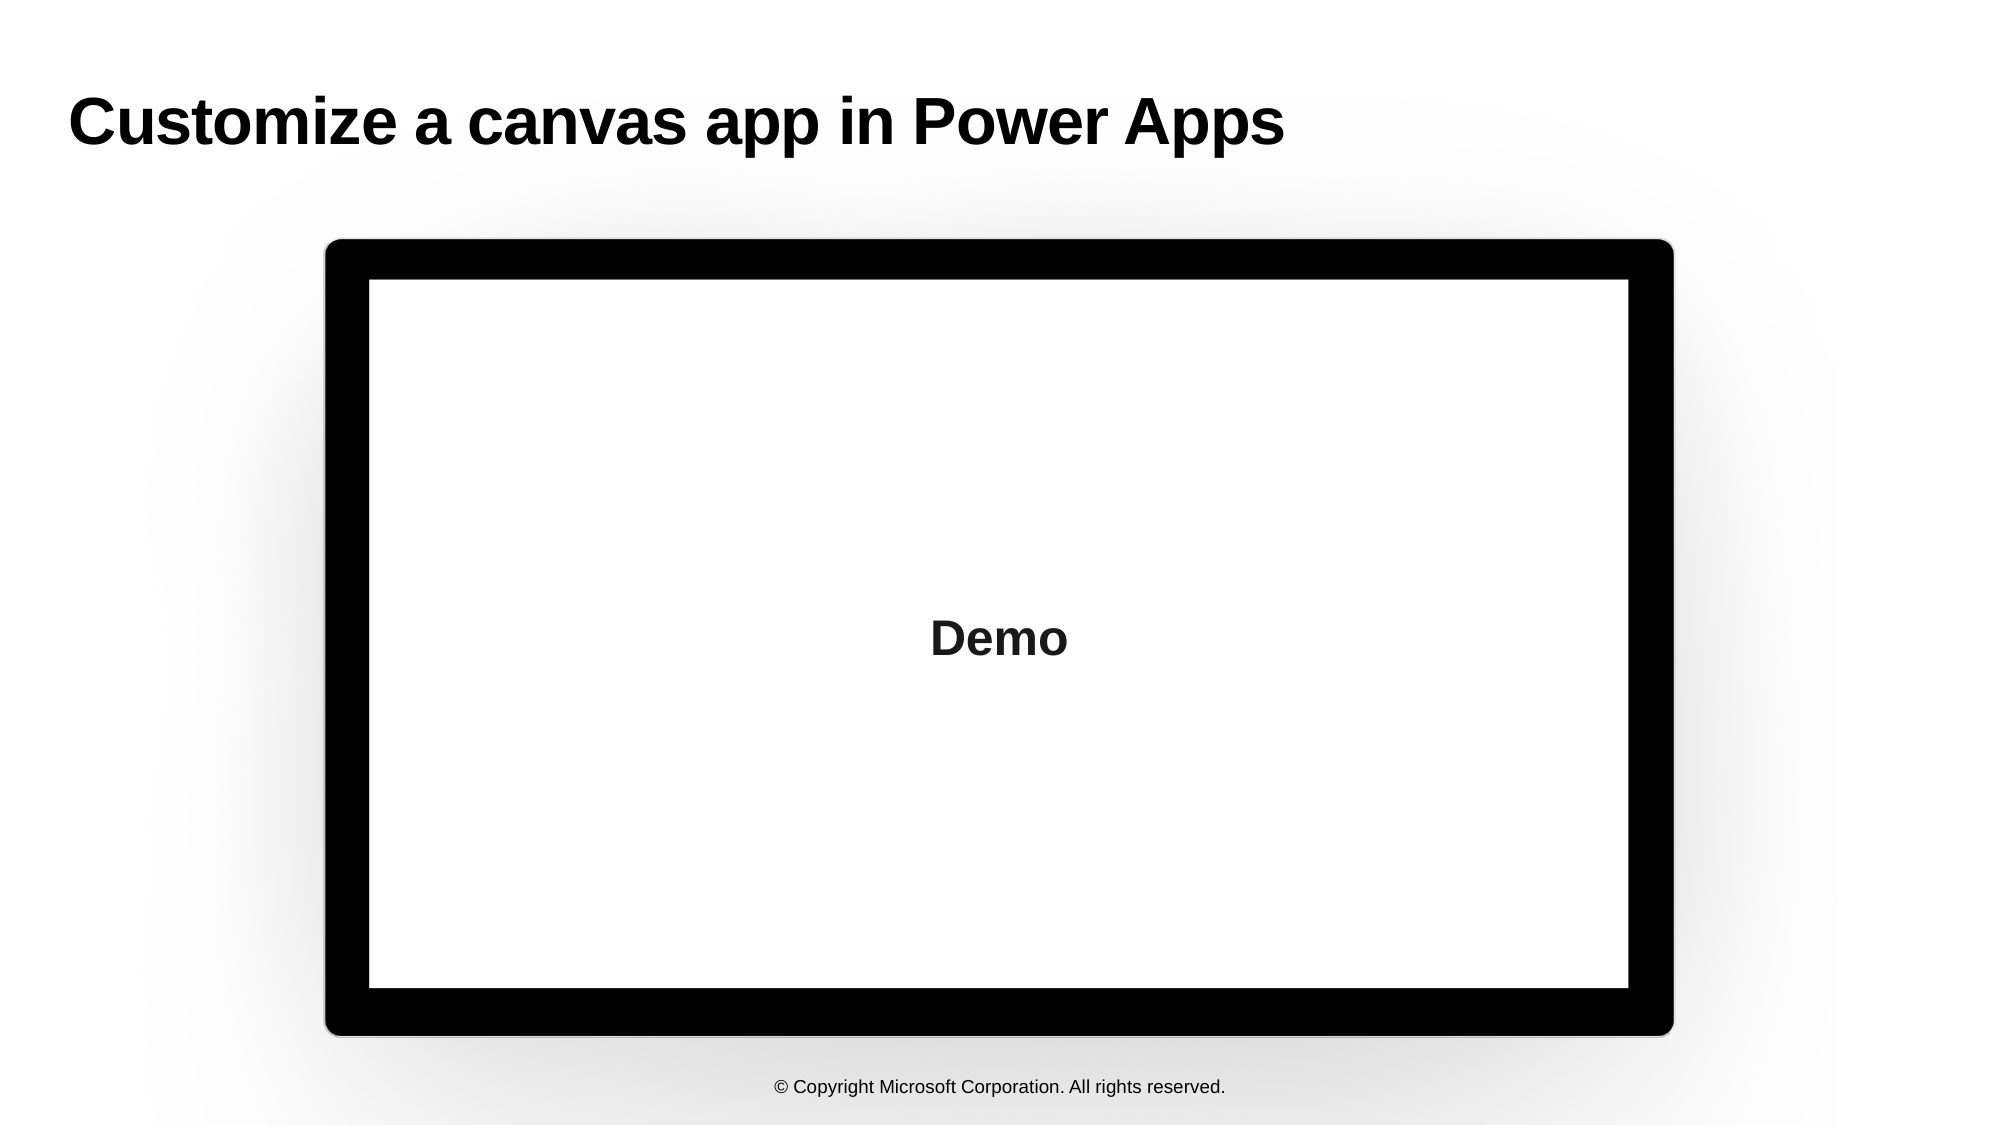

# Customize a canvas app in Power Apps
Demo